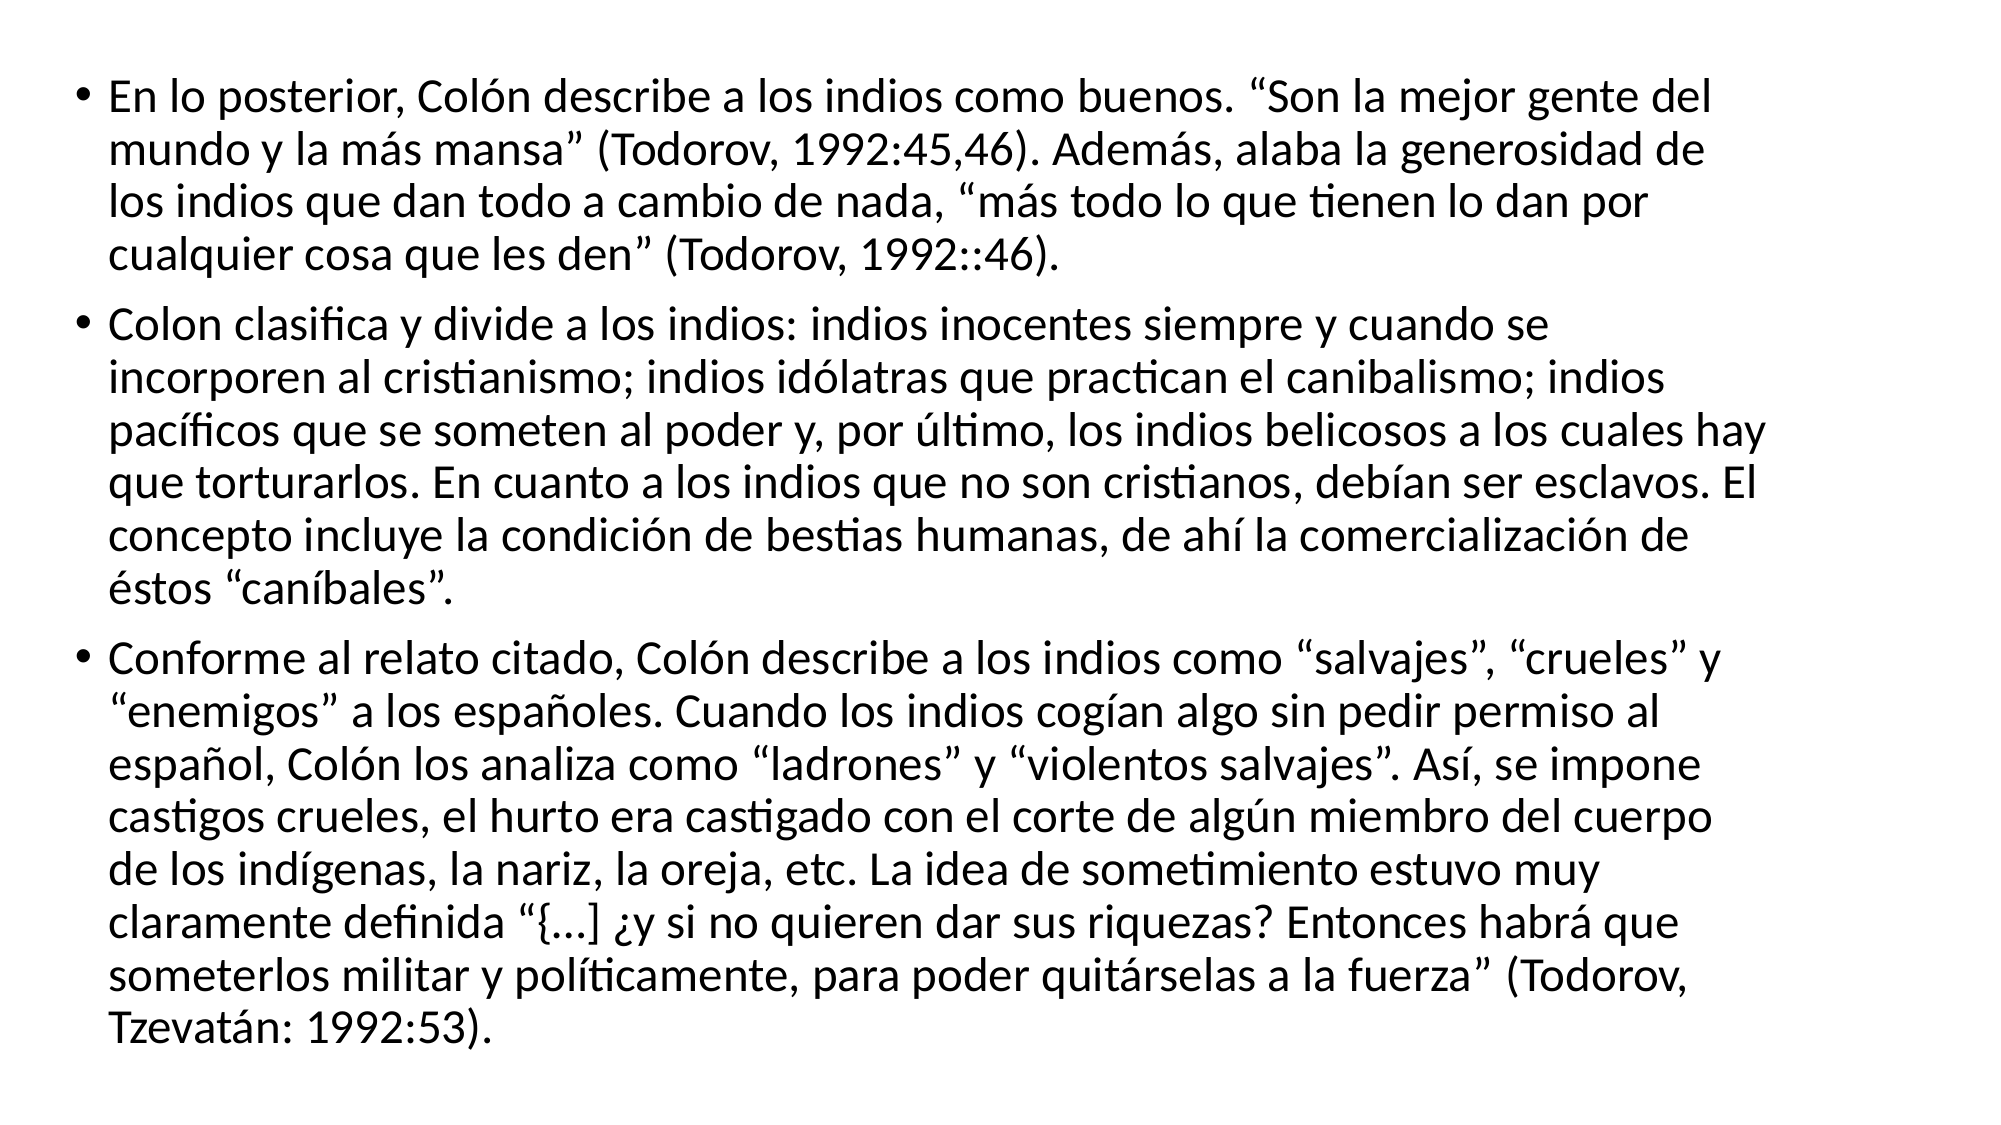

En lo posterior, Colón describe a los indios como buenos. “Son la mejor gente del mundo y la más mansa” (Todorov, 1992:45,46). Además, alaba la generosidad de los indios que dan todo a cambio de nada, “más todo lo que tienen lo dan por cualquier cosa que les den” (Todorov, 1992::46).
Colon clasifica y divide a los indios: indios inocentes siempre y cuando se incorporen al cristianismo; indios idólatras que practican el canibalismo; indios pacíficos que se someten al poder y, por último, los indios belicosos a los cuales hay que torturarlos. En cuanto a los indios que no son cristianos, debían ser esclavos. El concepto incluye la condición de bestias humanas, de ahí la comercialización de éstos “caníbales”.
Conforme al relato citado, Colón describe a los indios como “salvajes”, “crueles” y “enemigos” a los españoles. Cuando los indios cogían algo sin pedir permiso al español, Colón los analiza como “ladrones” y “violentos salvajes”. Así, se impone castigos crueles, el hurto era castigado con el corte de algún miembro del cuerpo de los indígenas, la nariz, la oreja, etc. La idea de sometimiento estuvo muy claramente definida “{…] ¿y si no quieren dar sus riquezas? Entonces habrá que someterlos militar y políticamente, para poder quitárselas a la fuerza” (Todorov, Tzevatán: 1992:53).